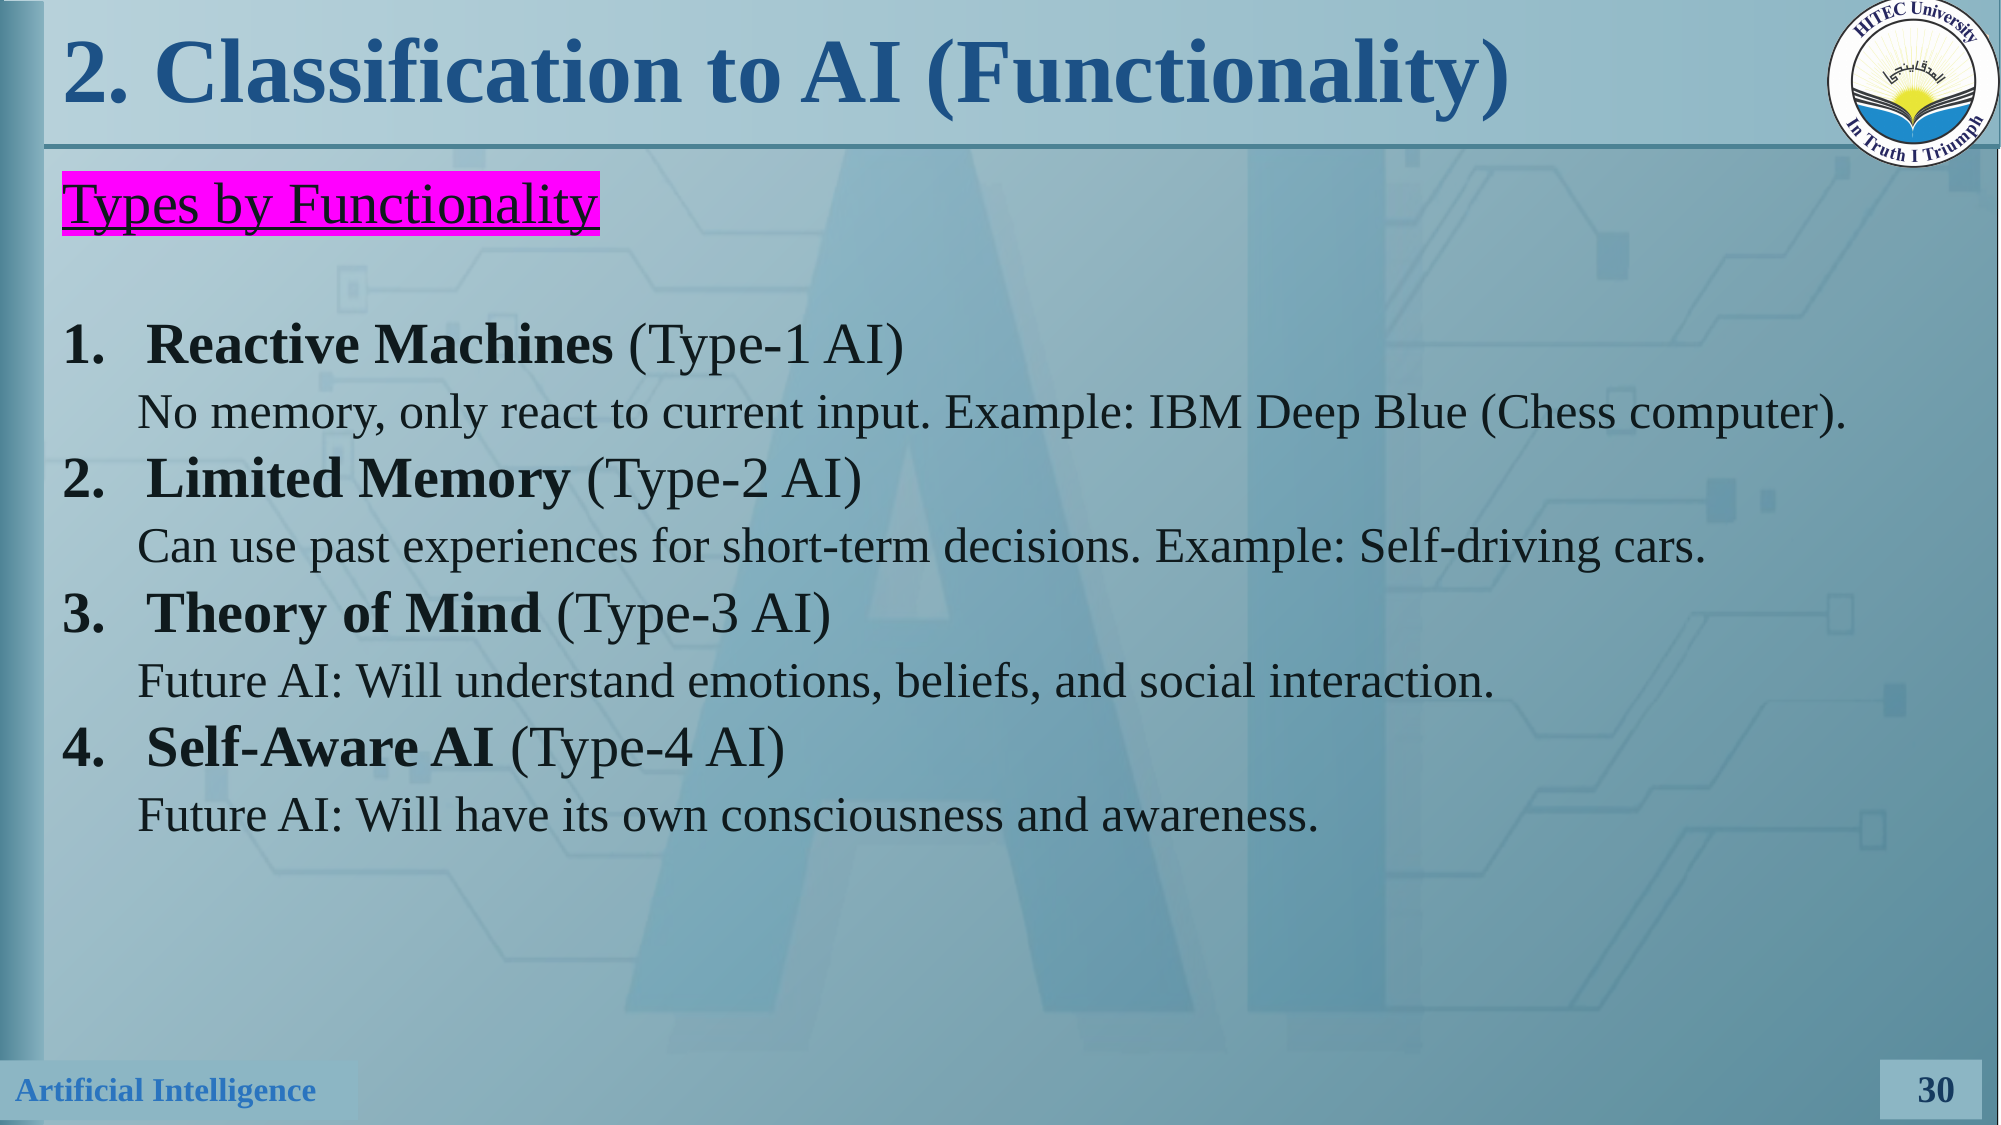

# 2. Classification to AI (Functionality)
Types by Functionality

Reactive Machines (Type-1 AI)
No memory, only react to current input. Example: IBM Deep Blue (Chess computer).
Limited Memory (Type-2 AI)
Can use past experiences for short-term decisions. Example: Self-driving cars.
Theory of Mind (Type-3 AI)
Future AI: Will understand emotions, beliefs, and social interaction.
Self-Aware AI (Type-4 AI)
Future AI: Will have its own consciousness and awareness.
30